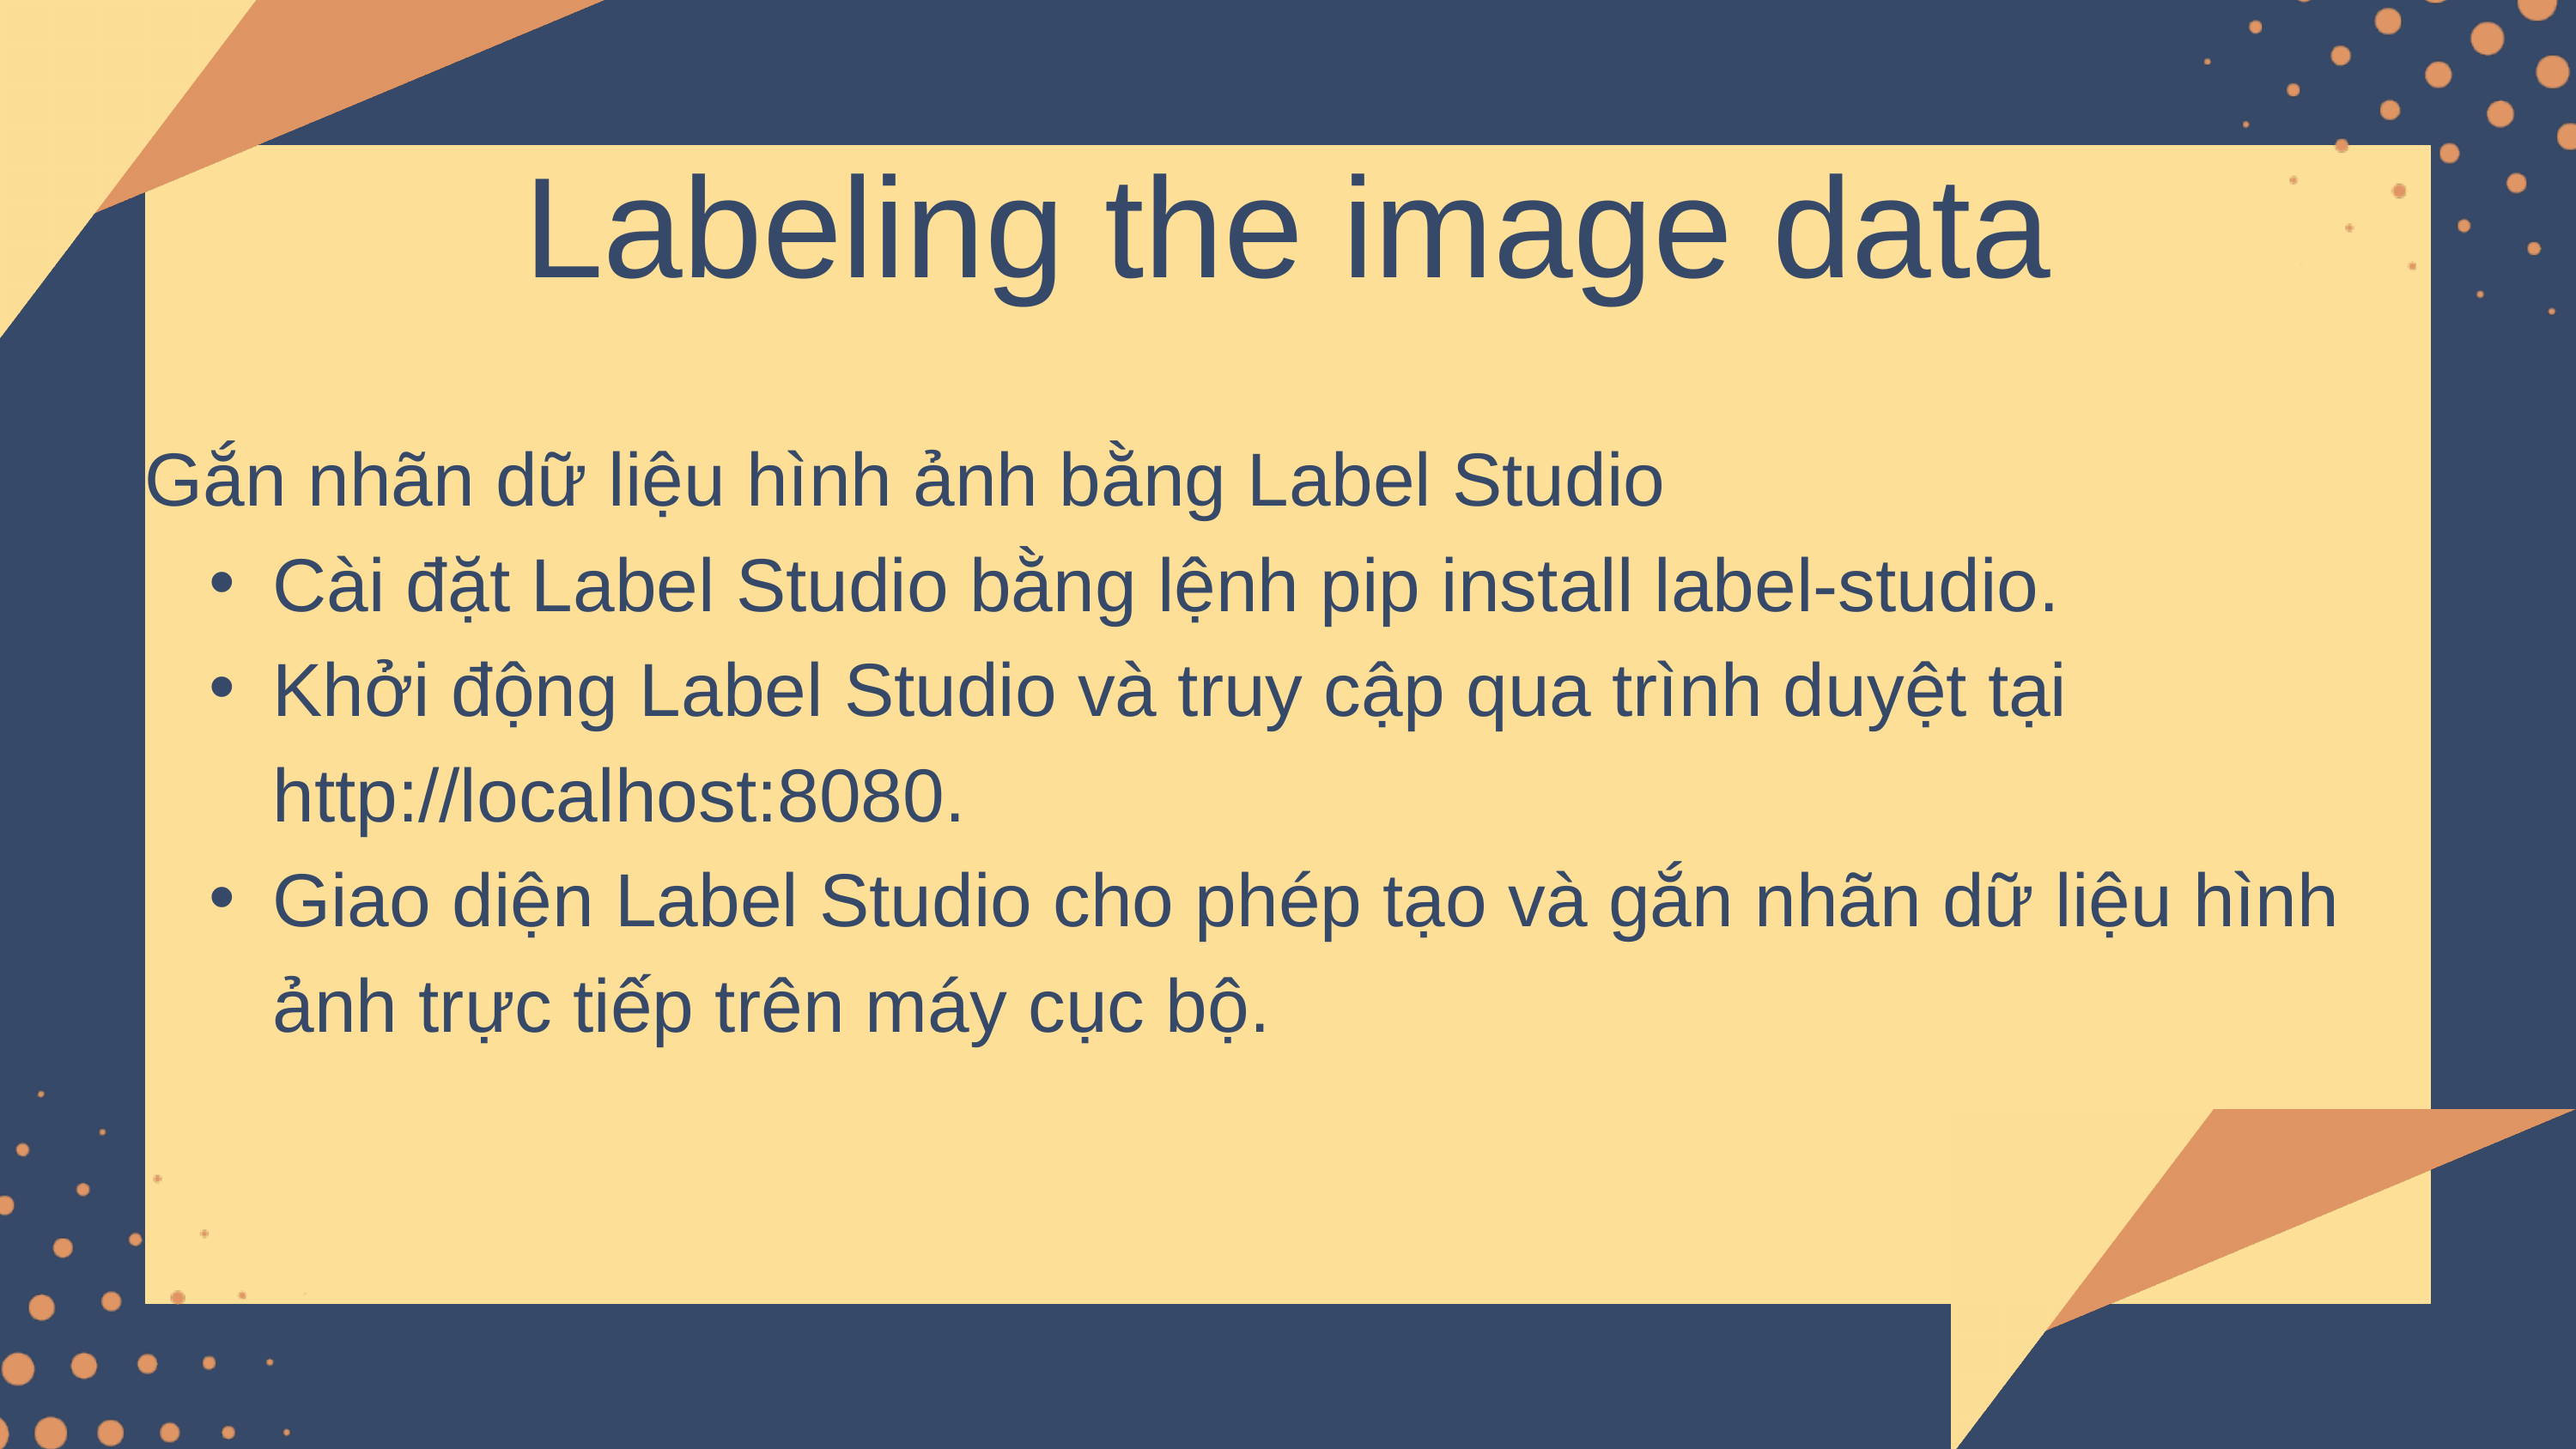

Labeling the image data

Gắn nhãn dữ liệu hình ảnh bằng Label Studio
Cài đặt Label Studio bằng lệnh pip install label-studio.
Khởi động Label Studio và truy cập qua trình duyệt tại http://localhost:8080.
Giao diện Label Studio cho phép tạo và gắn nhãn dữ liệu hình ảnh trực tiếp trên máy cục bộ.